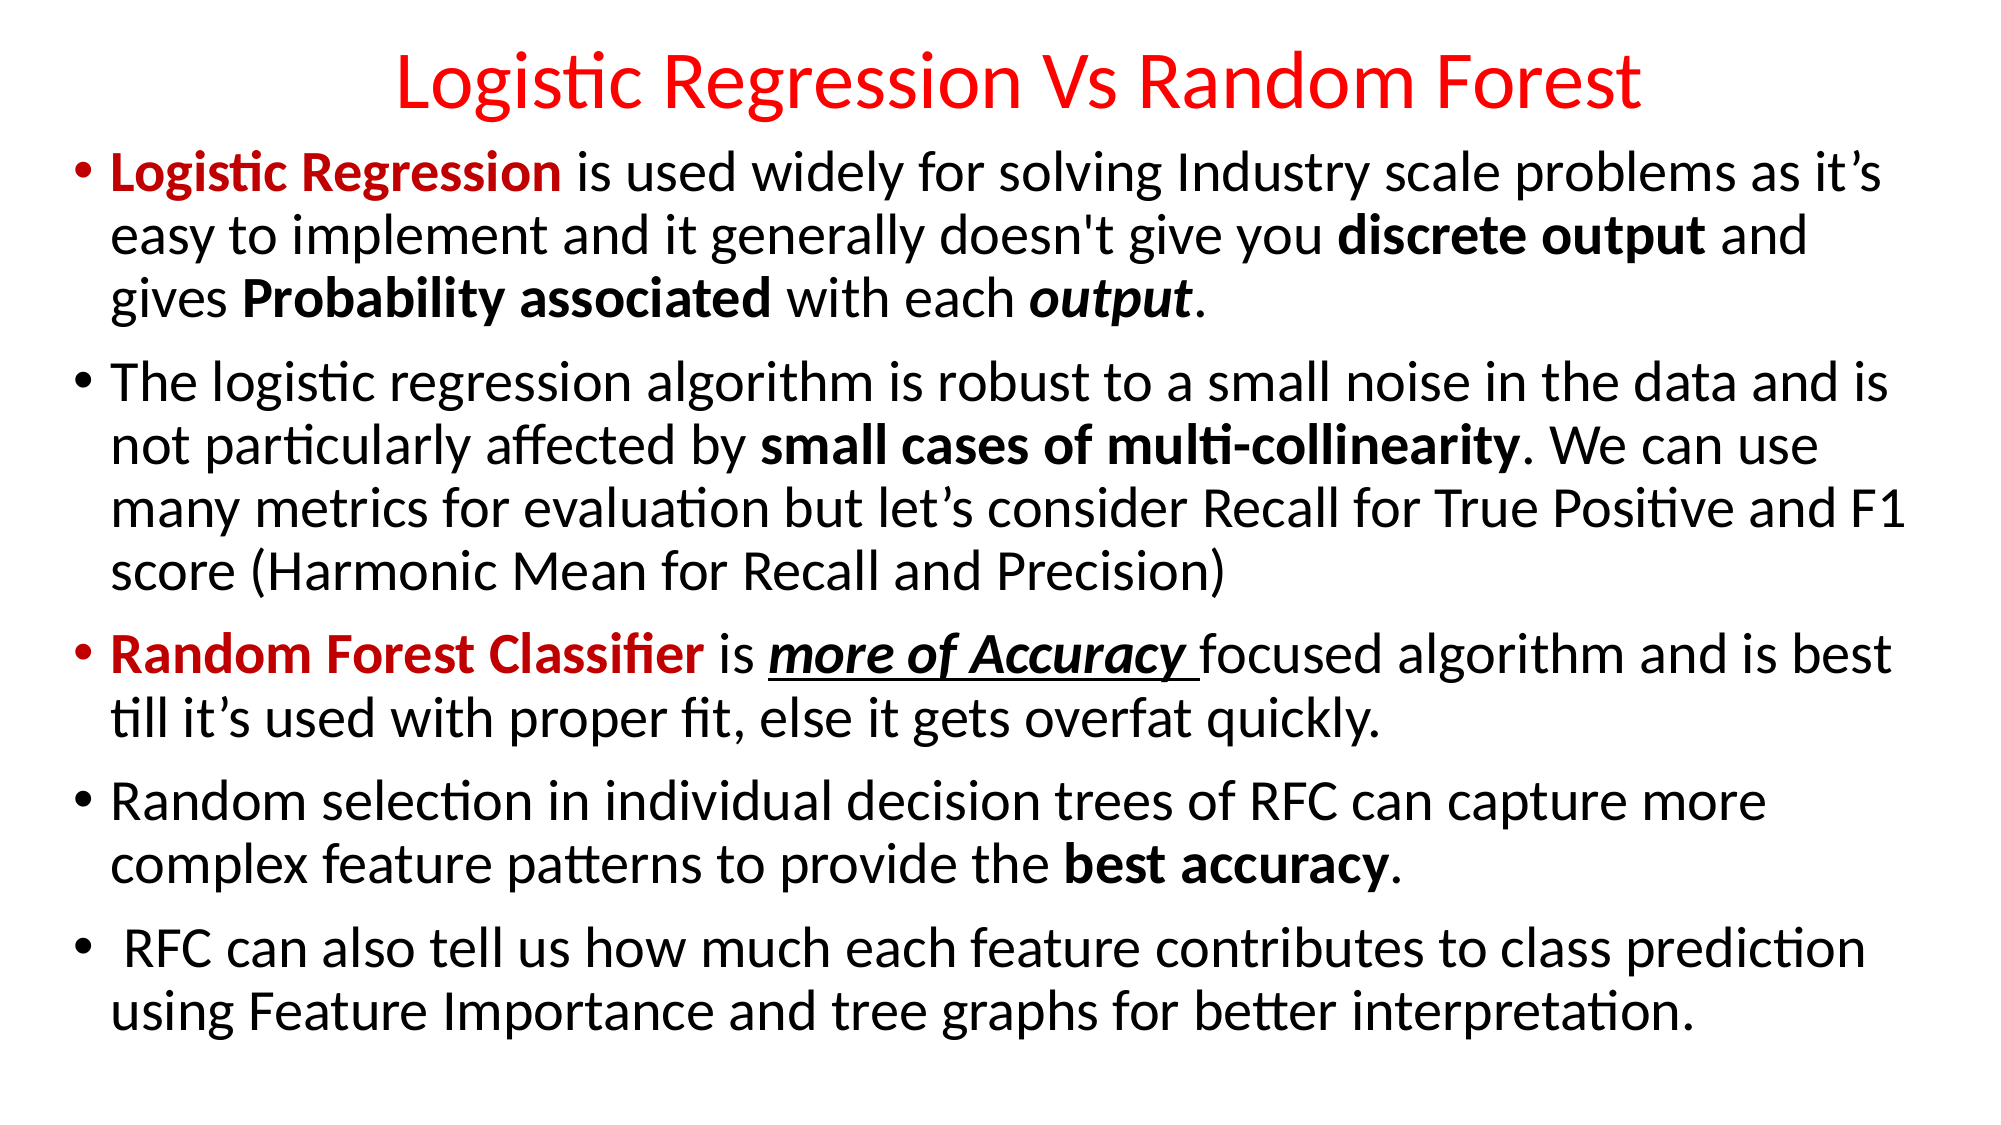

# Logistic Regression Vs Random Forest
Logistic Regression is used widely for solving Industry scale problems as it’s easy to implement and it generally doesn't give you discrete output and gives Probability associated with each output.
The logistic regression algorithm is robust to a small noise in the data and is not particularly affected by small cases of multi-collinearity. We can use many metrics for evaluation but let’s consider Recall for True Positive and F1 score (Harmonic Mean for Recall and Precision)
Random Forest Classifier is more of Accuracy focused algorithm and is best till it’s used with proper fit, else it gets overfat quickly.
Random selection in individual decision trees of RFC can capture more complex feature patterns to provide the best accuracy.
 RFC can also tell us how much each feature contributes to class prediction using Feature Importance and tree graphs for better interpretation.